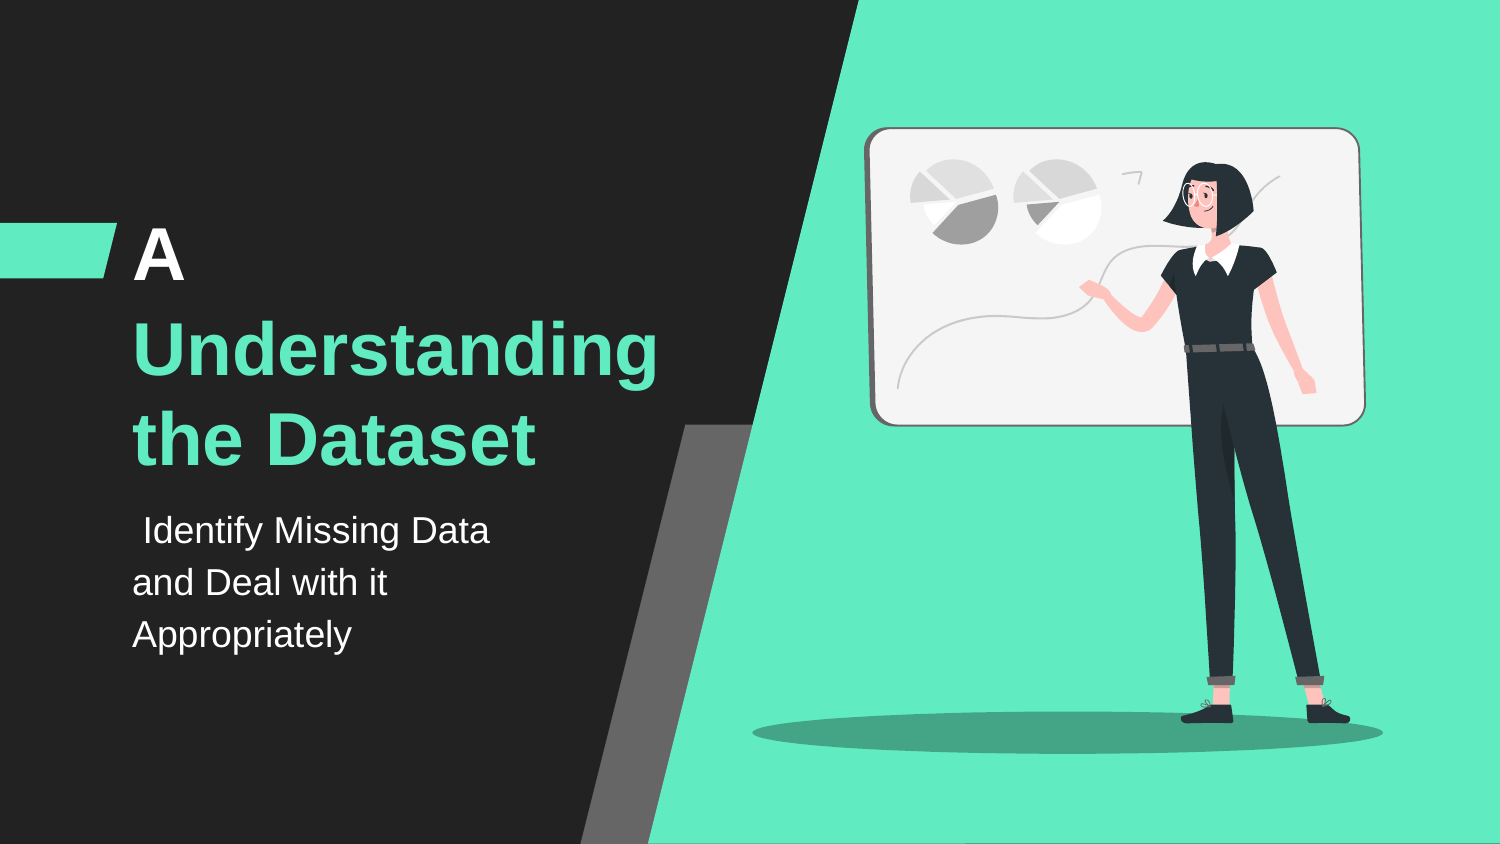

A

# Understanding the Dataset

 Identify Missing Data and Deal with it Appropriately